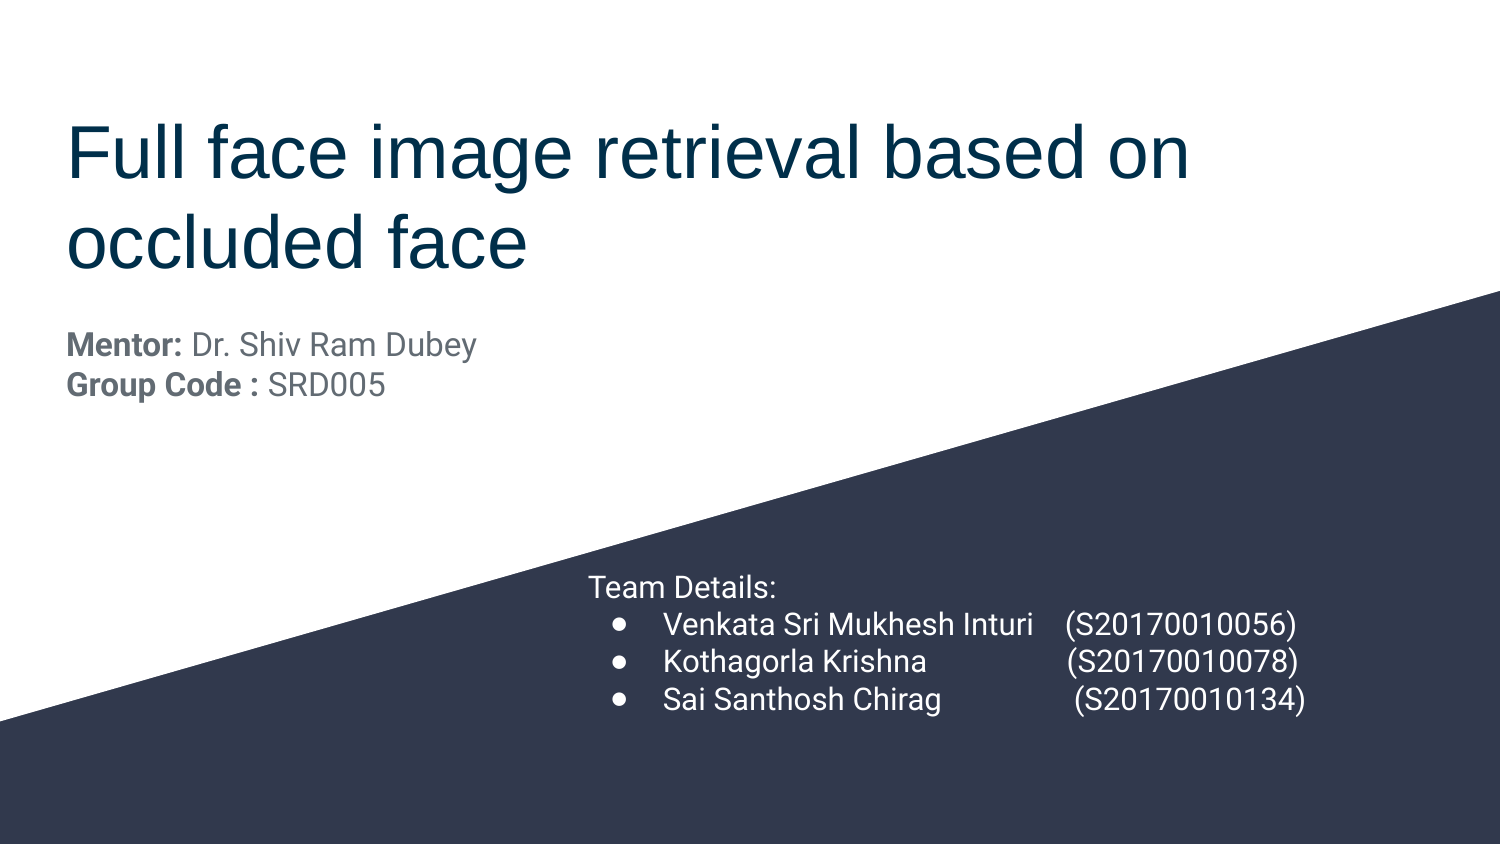

# Full face image retrieval based on occluded face
Mentor: Dr. Shiv Ram Dubey
Group Code : SRD005
Team Details:
Venkata Sri Mukhesh Inturi    (S20170010056)
Kothagorla Krishna                  (S20170010078)
Sai Santhosh Chirag                 (S20170010134)